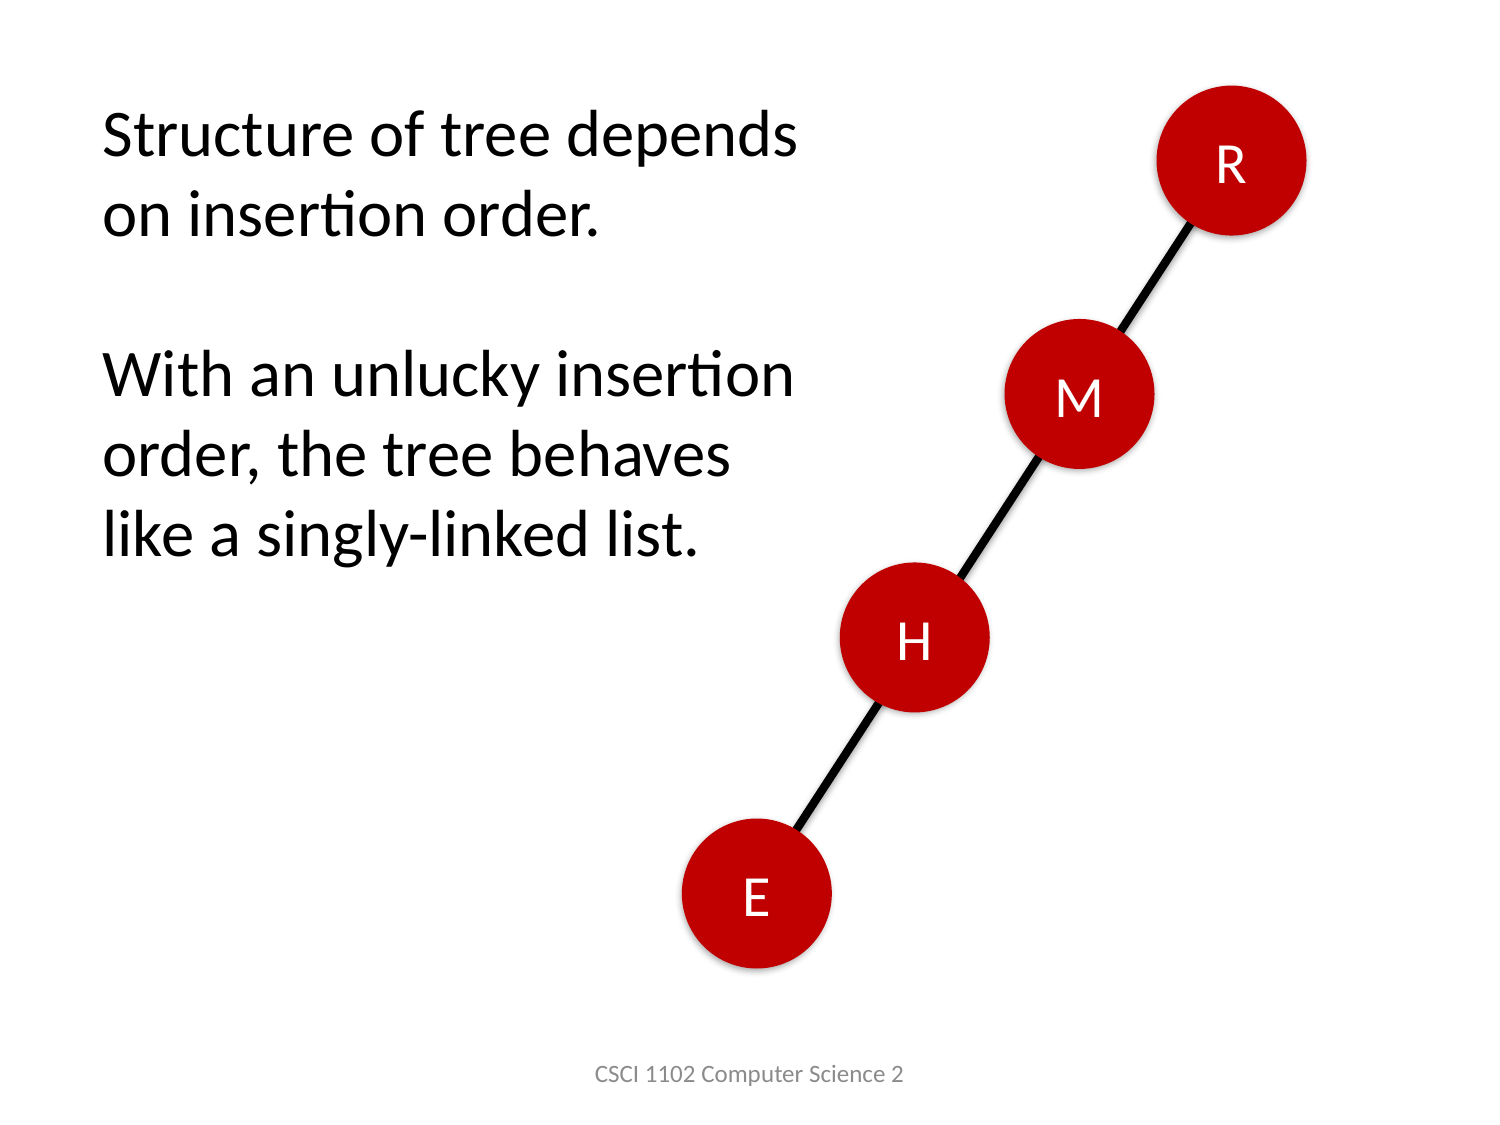

Structure of tree depends on insertion order.

With an unlucky insertion order, the tree behaves like a singly-linked list.
R
M
H
E
CSCI 1102 Computer Science 2